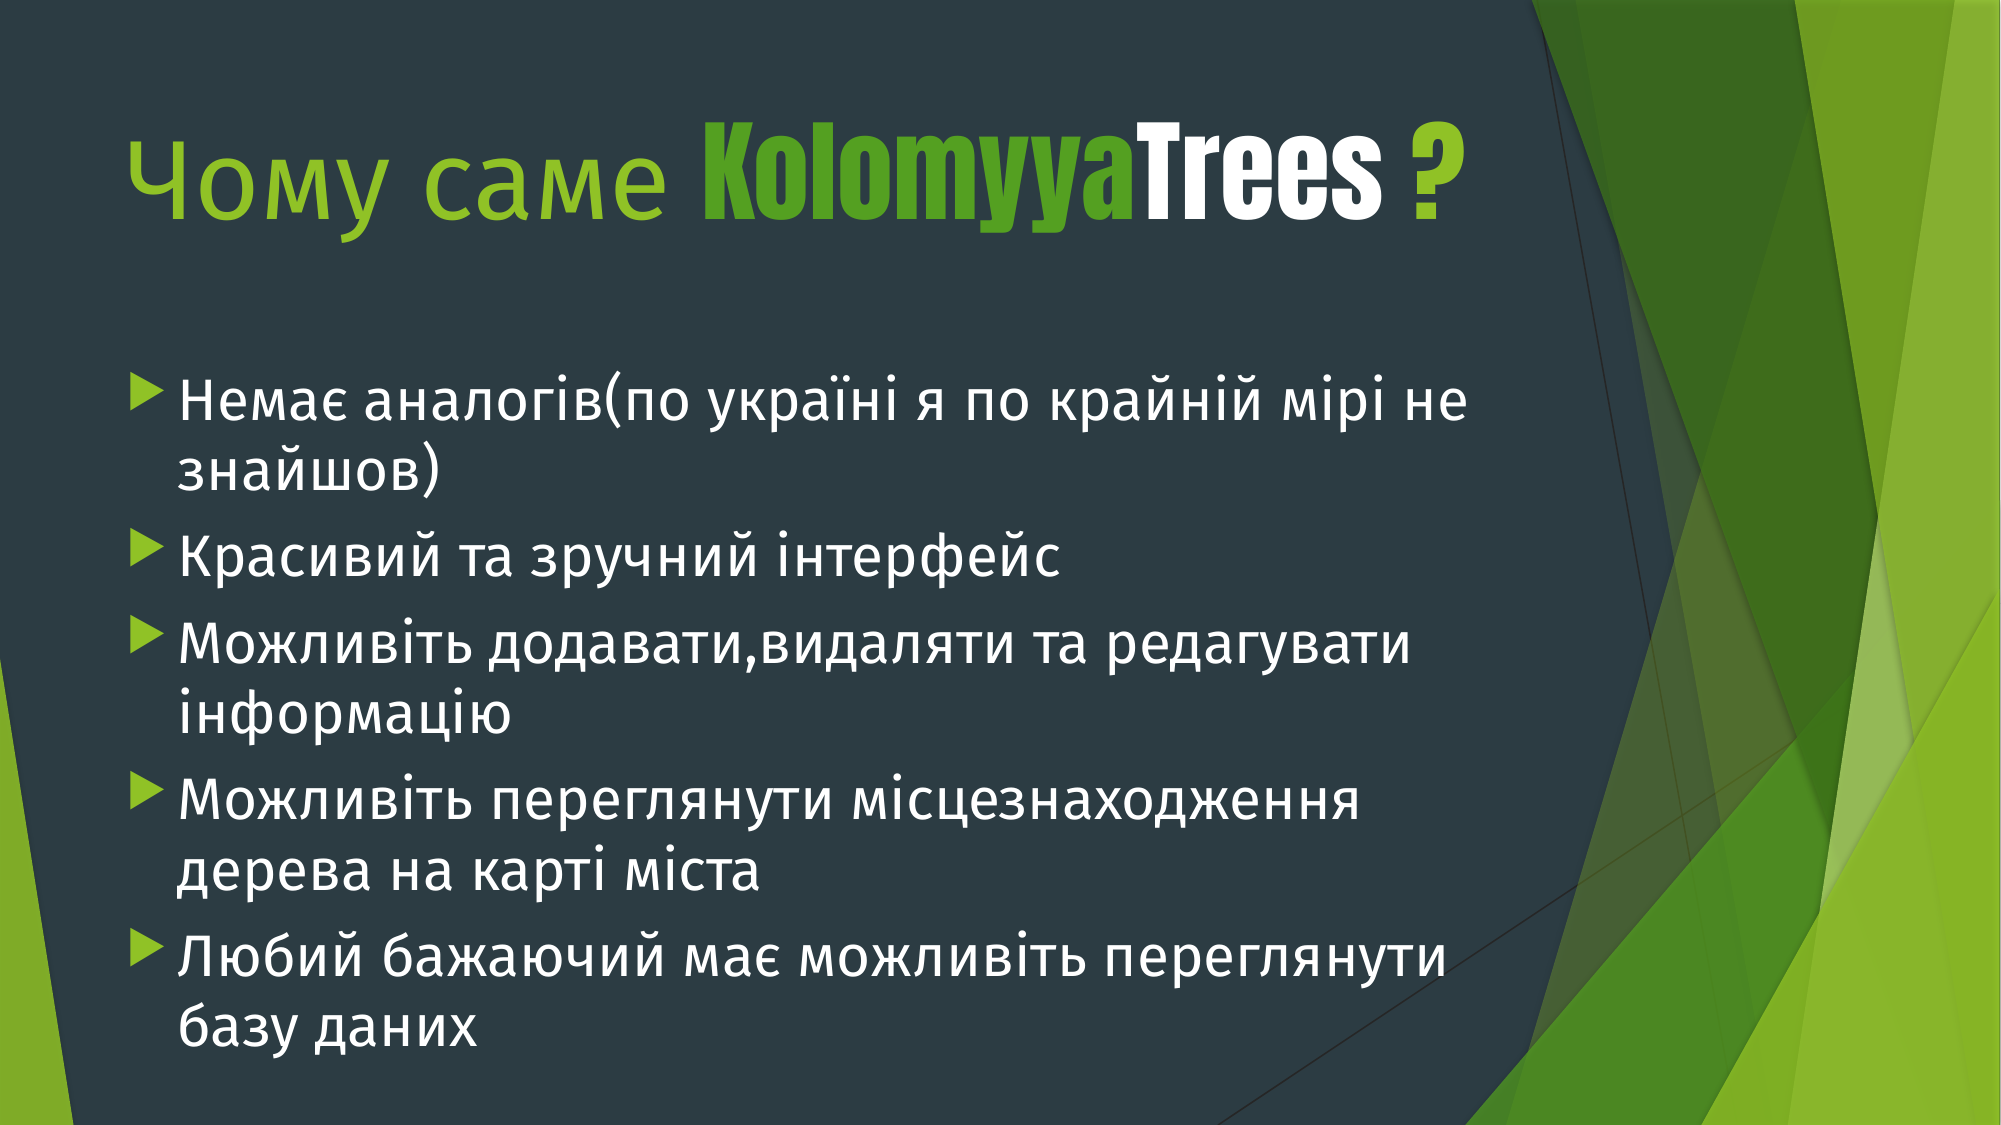

# Чому саме KolomyyaTrees ?
Немає аналогів(по україні я по крайній мірі не знайшов)
Красивий та зручний інтерфейс
Можливіть додавати,видаляти та редагувати інформацію
Можливіть переглянути місцезнаходження дерева на карті міста
Любий бажаючий має можливіть переглянути базу даних